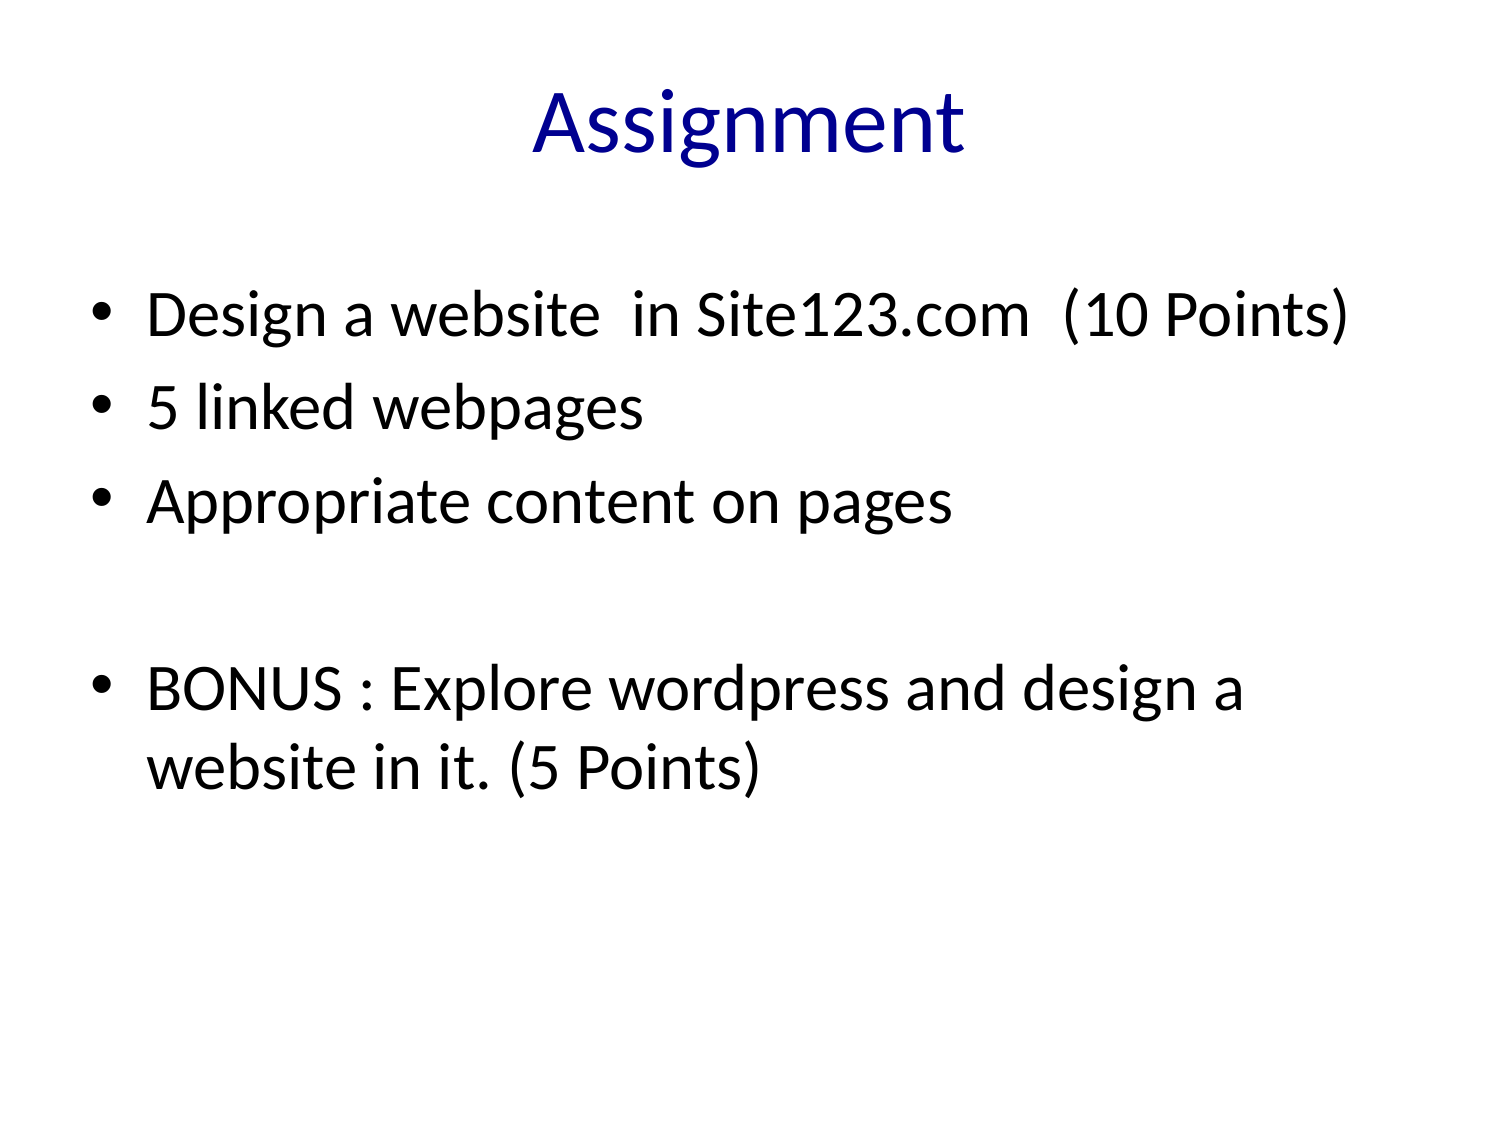

# Assignment
Design a website  in Site123.com  (10 Points)
5 linked webpages
Appropriate content on pages

BONUS : Explore wordpress and design a website in it. (5 Points)